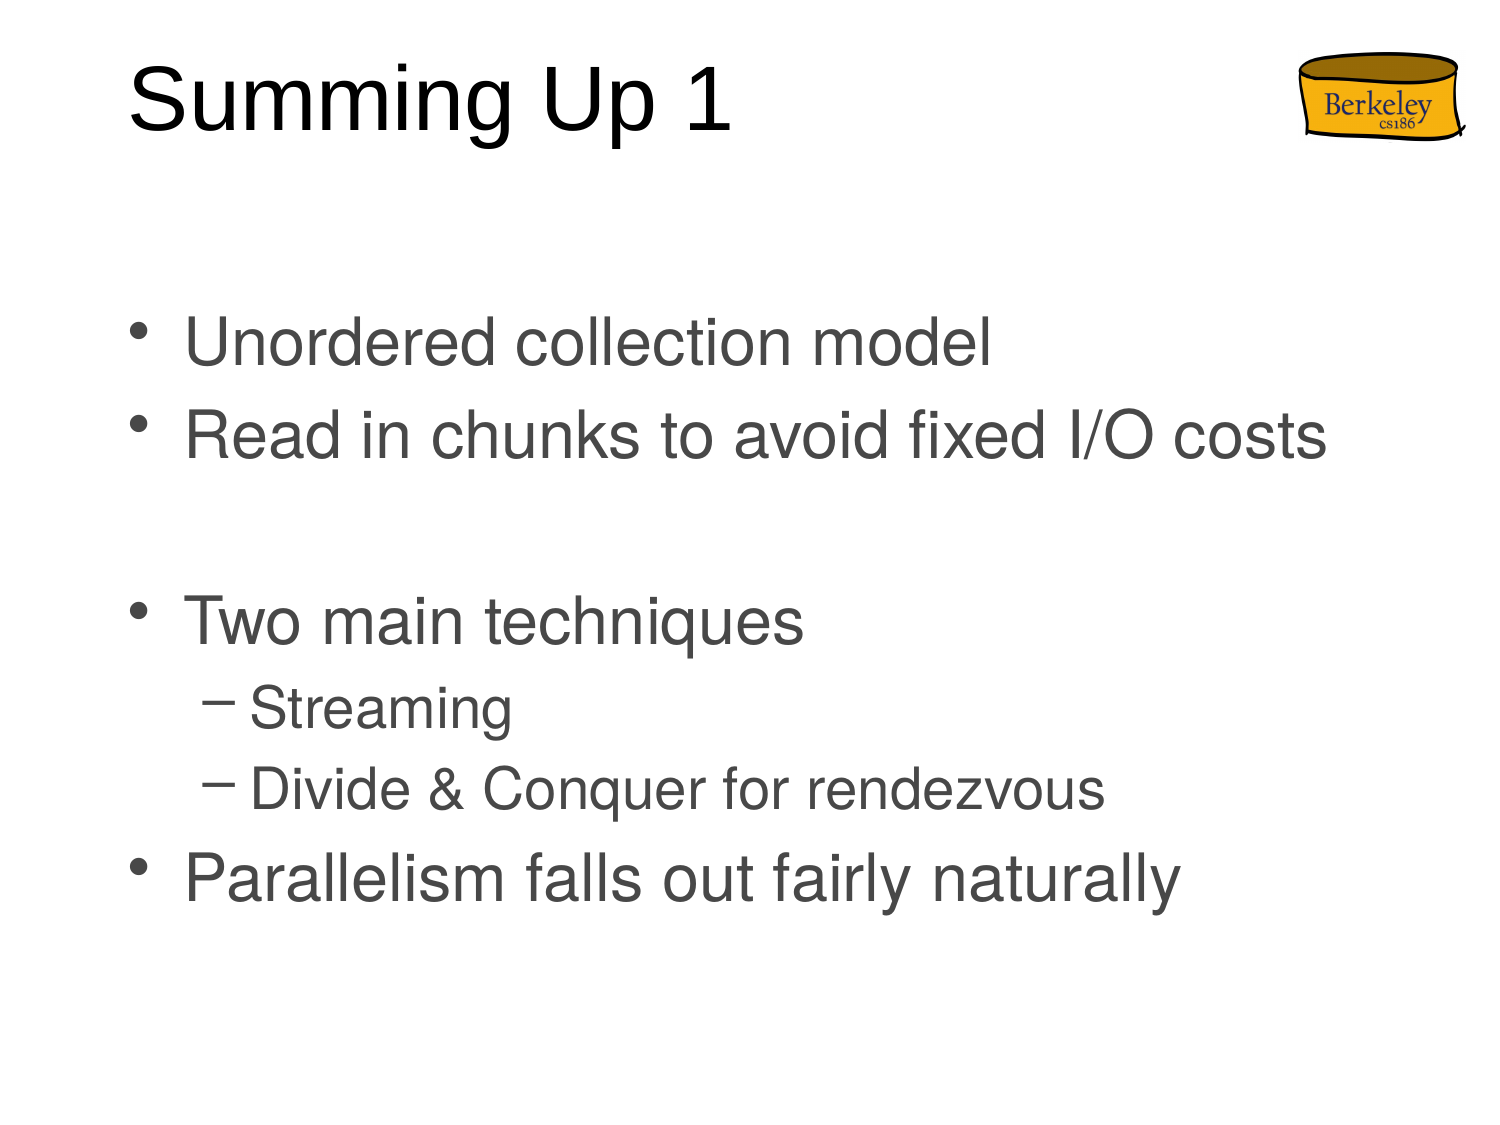

# Summing Up 1
Unordered collection model
Read in chunks to avoid fixed I/O costs

Two main techniques
Streaming
Divide & Conquer for rendezvous
Parallelism falls out fairly naturally